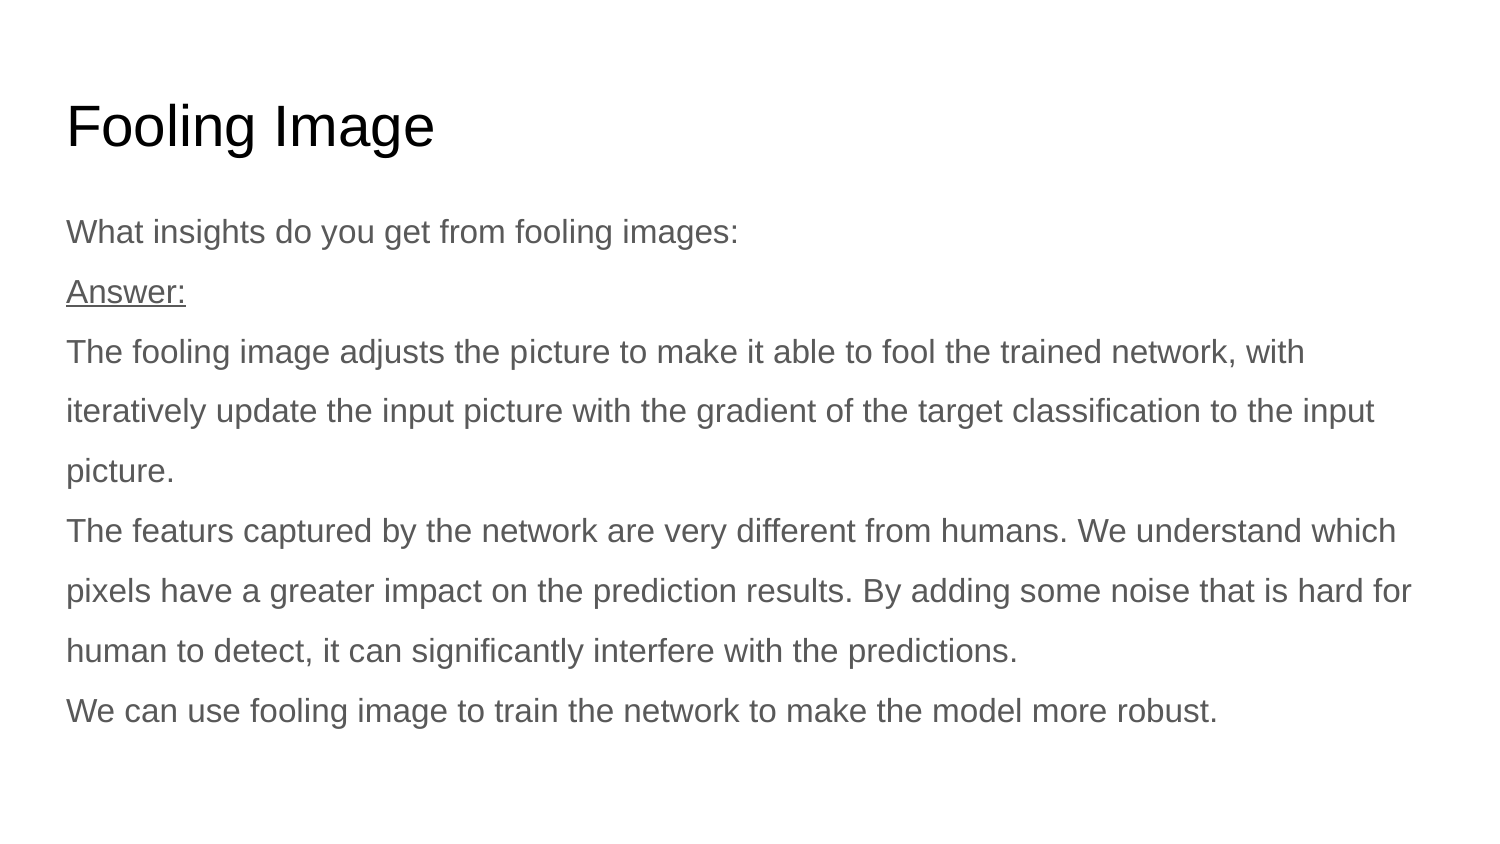

# Fooling Image
What insights do you get from fooling images:
Answer:
The fooling image adjusts the picture to make it able to fool the trained network, with iteratively update the input picture with the gradient of the target classification to the input picture.
The featurs captured by the network are very different from humans. We understand which pixels have a greater impact on the prediction results. By adding some noise that is hard for human to detect, it can significantly interfere with the predictions.
We can use fooling image to train the network to make the model more robust.